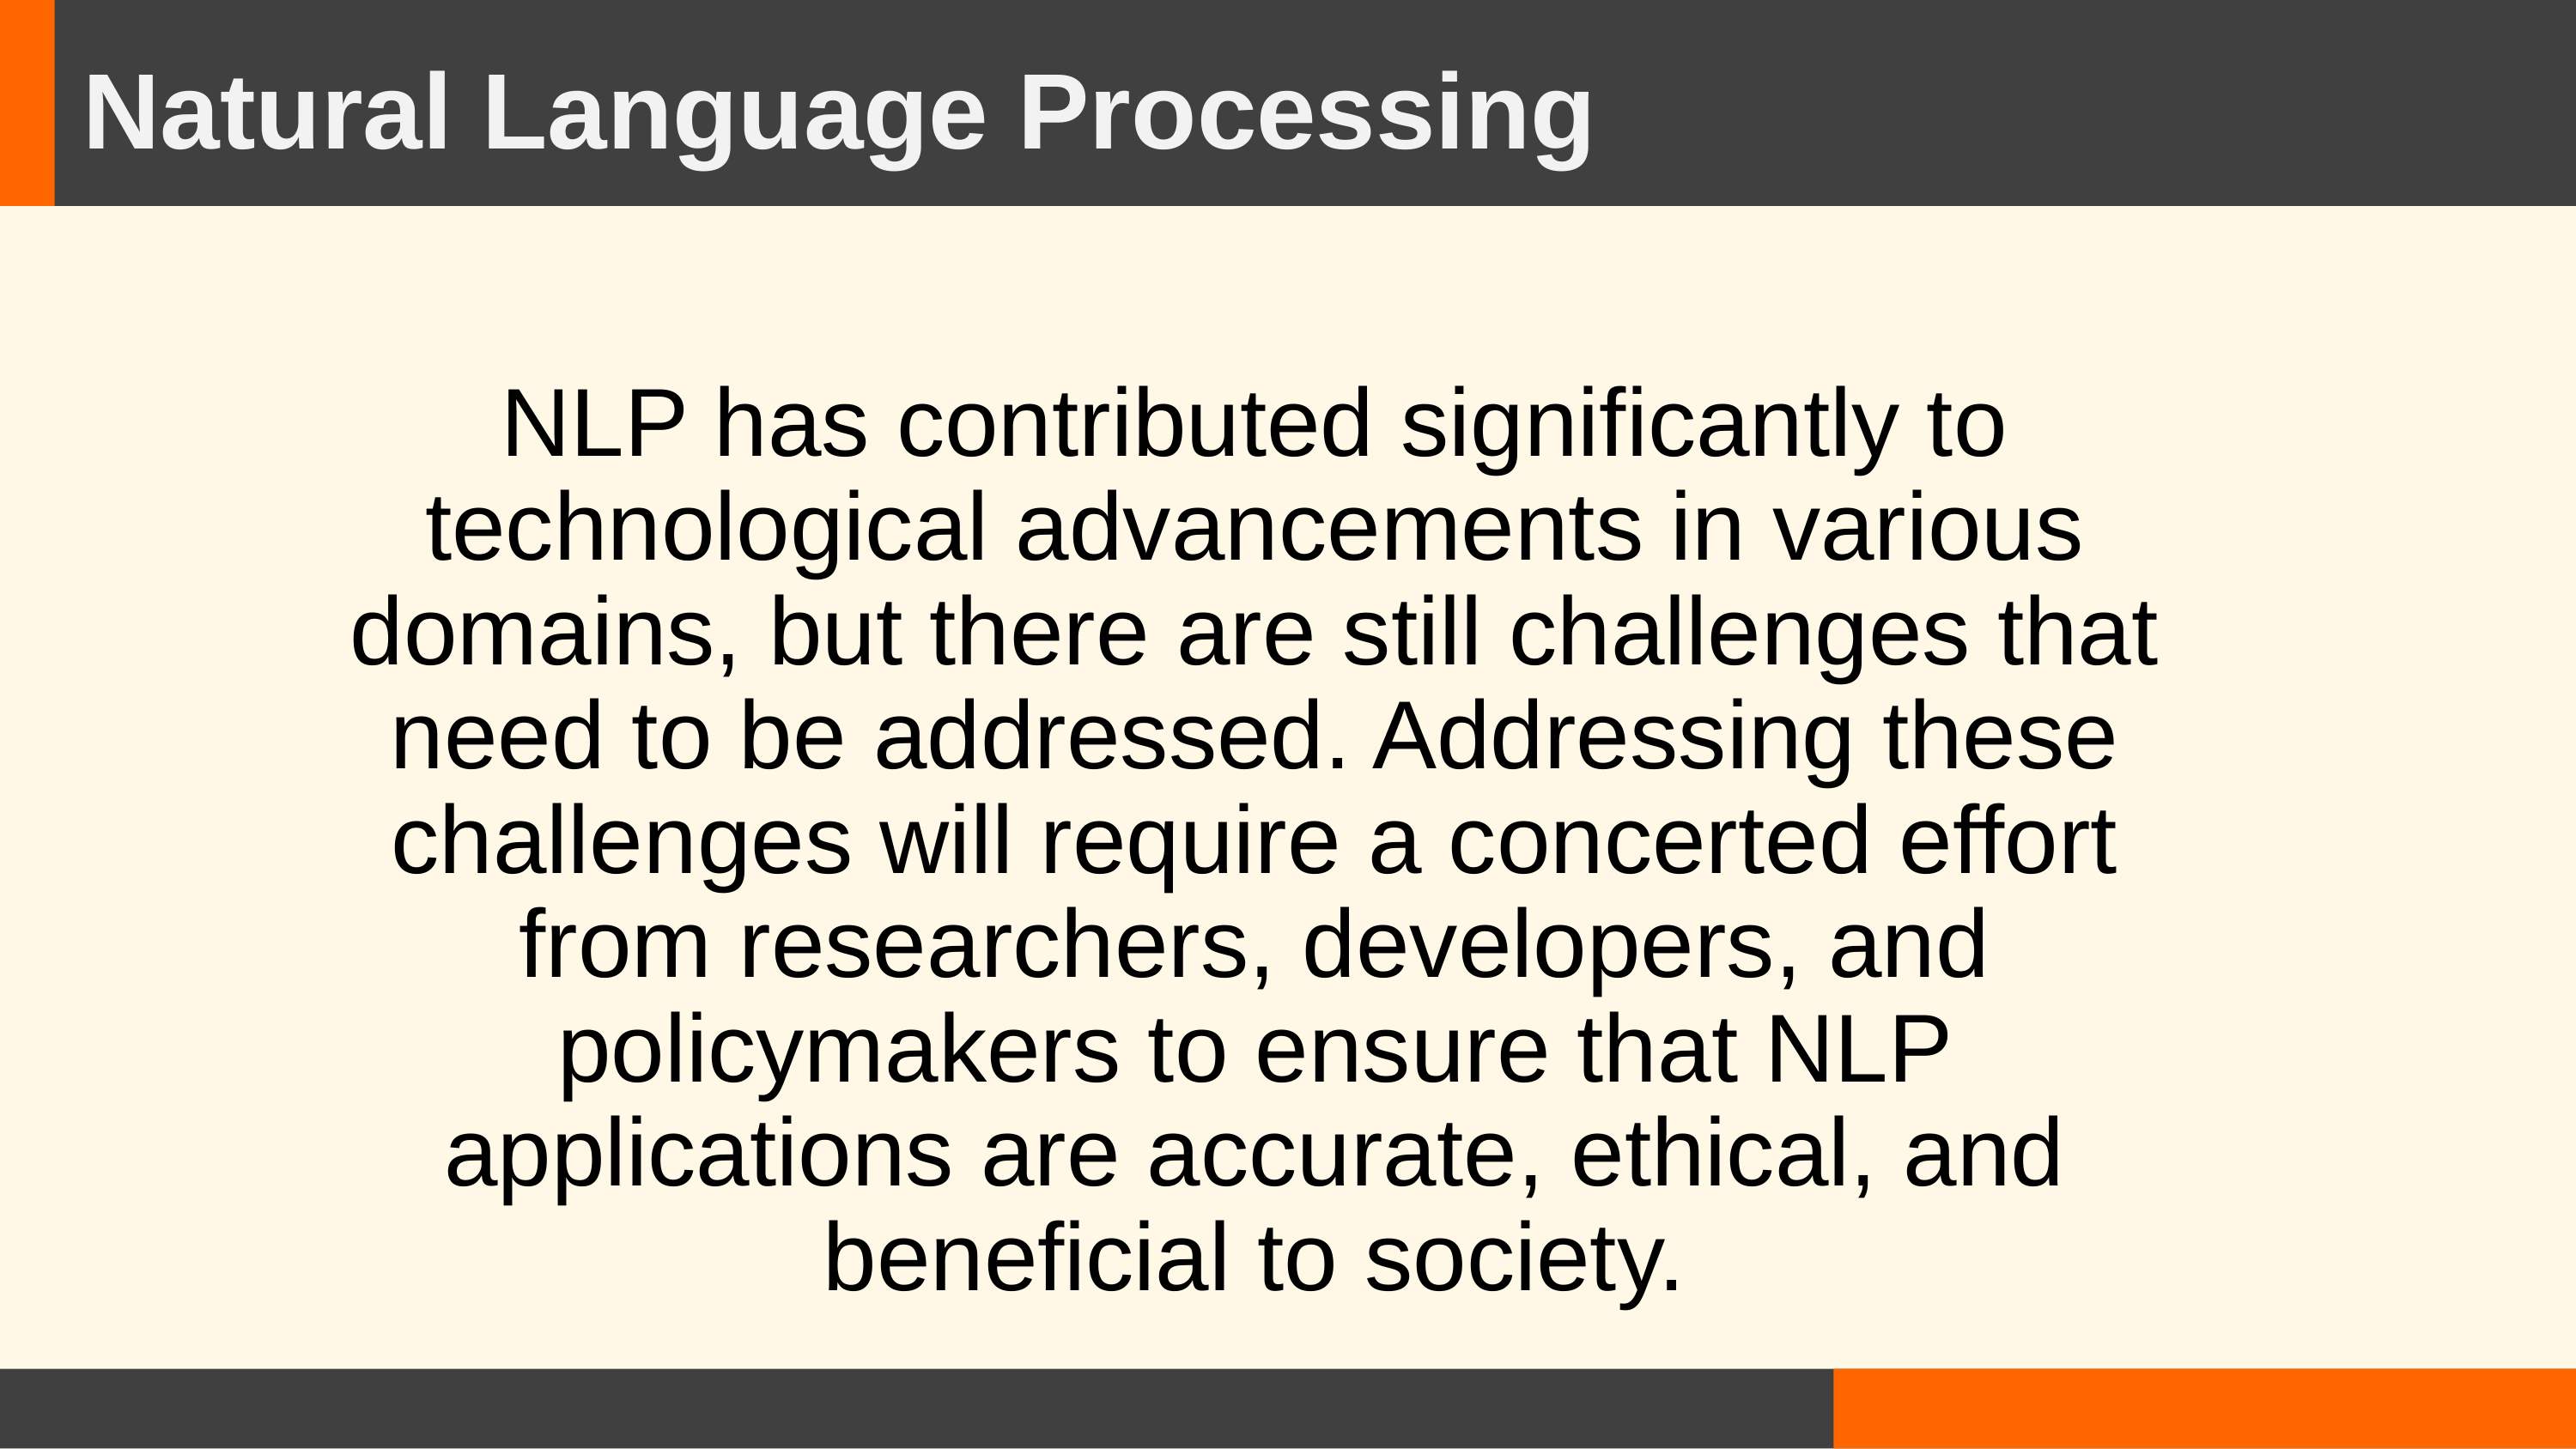

Natural Language Processing
NLP has contributed significantly to technological advancements in various domains, but there are still challenges that need to be addressed. Addressing these challenges will require a concerted effort from researchers, developers, and policymakers to ensure that NLP applications are accurate, ethical, and beneficial to society.